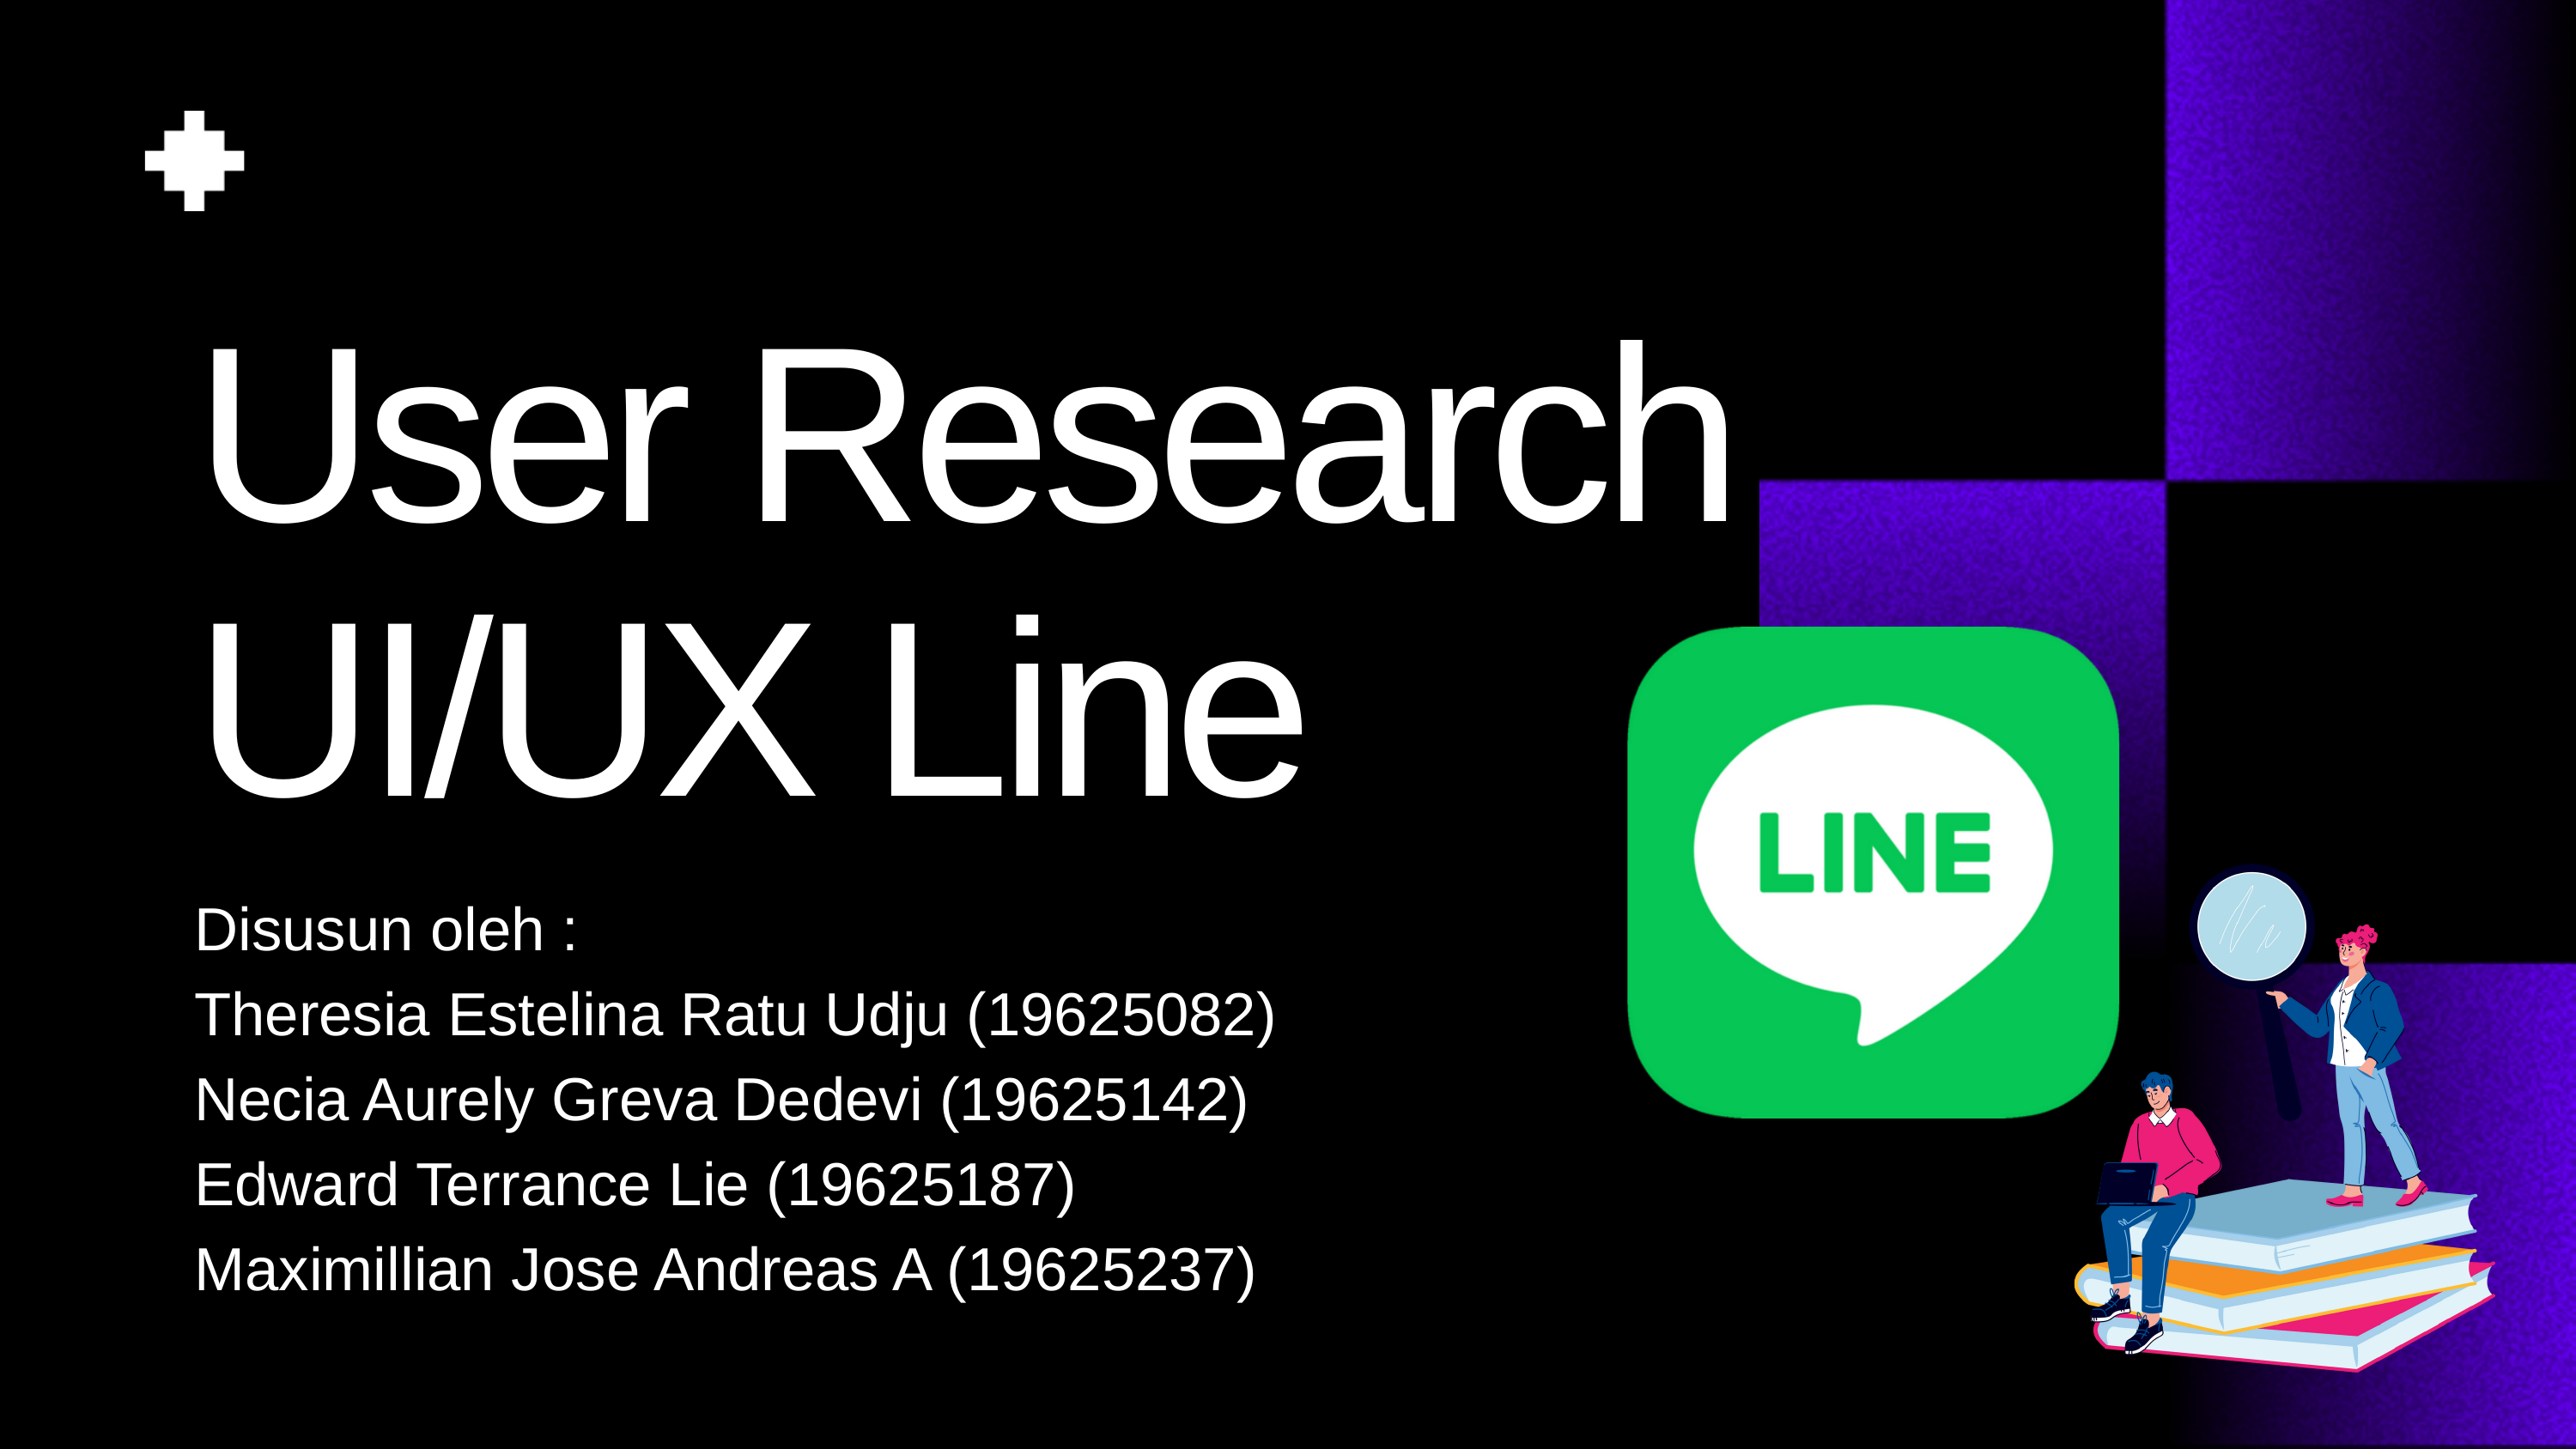

User Research UI/UX Line

Disusun oleh :
Theresia Estelina Ratu Udju (19625082)
Necia Aurely Greva Dedevi (19625142)
Edward Terrance Lie (19625187)
Maximillian Jose Andreas A (19625237)